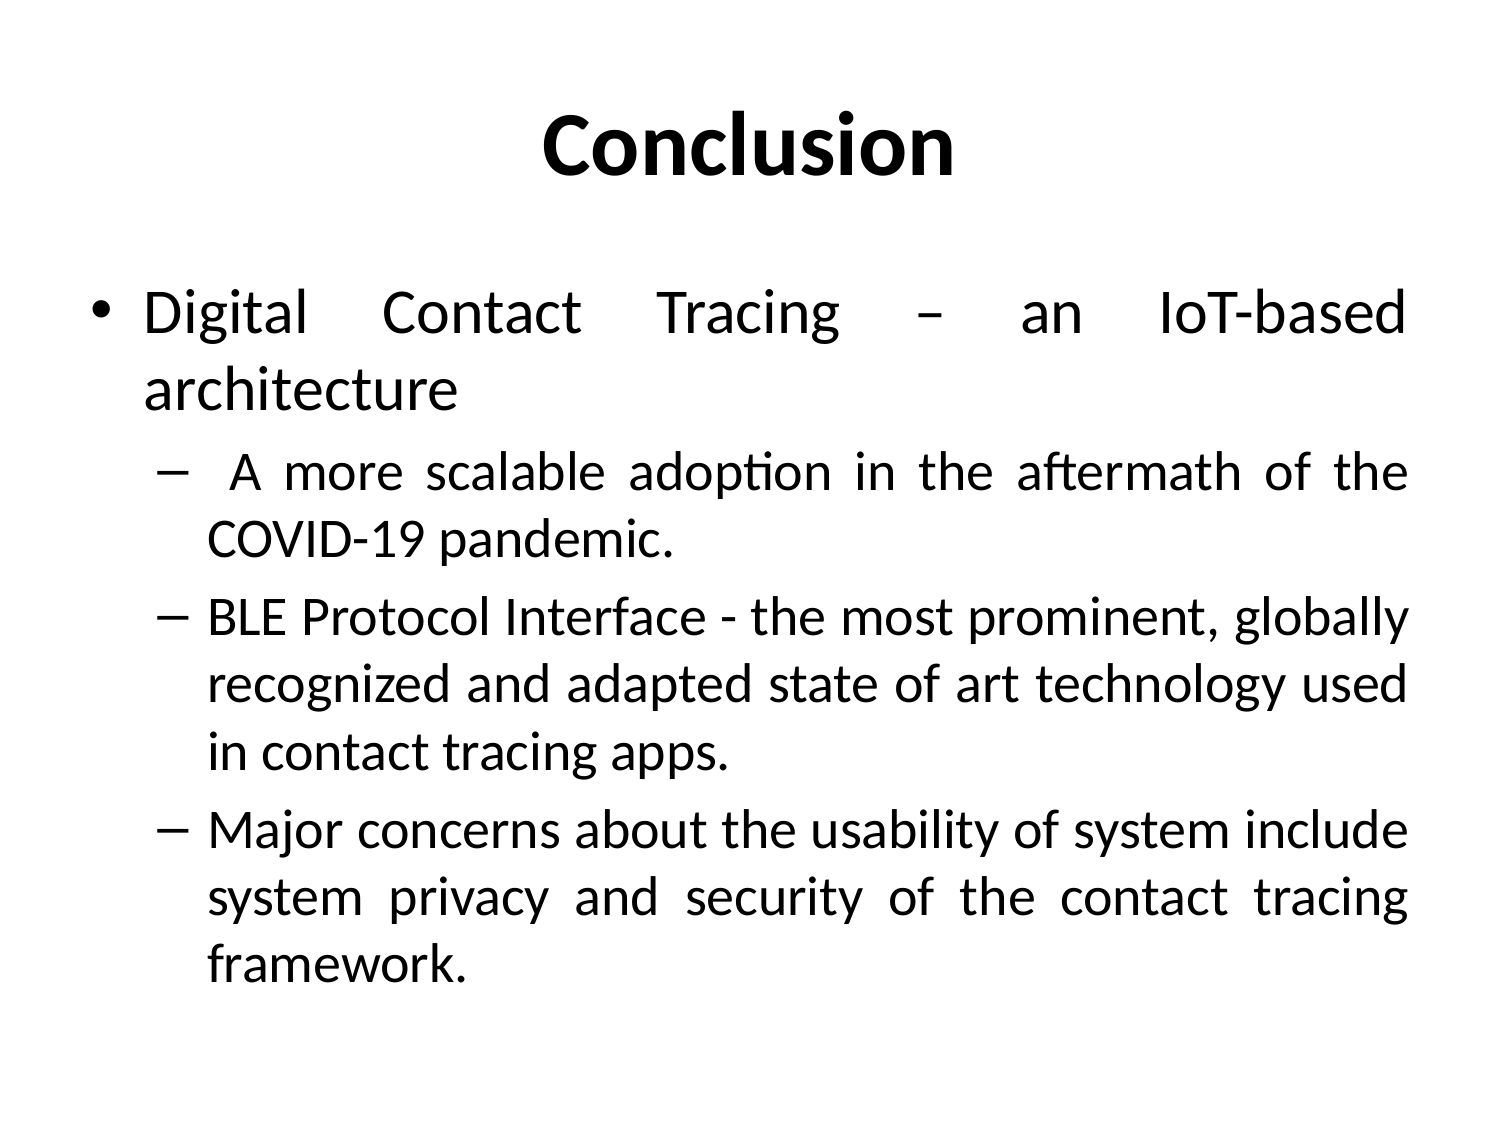

# Conclusion
Digital Contact Tracing – an IoT-based architecture
 A more scalable adoption in the aftermath of the COVID-19 pandemic.
BLE Protocol Interface - the most prominent, globally recognized and adapted state of art technology used in contact tracing apps.
Major concerns about the usability of system include system privacy and security of the contact tracing framework.